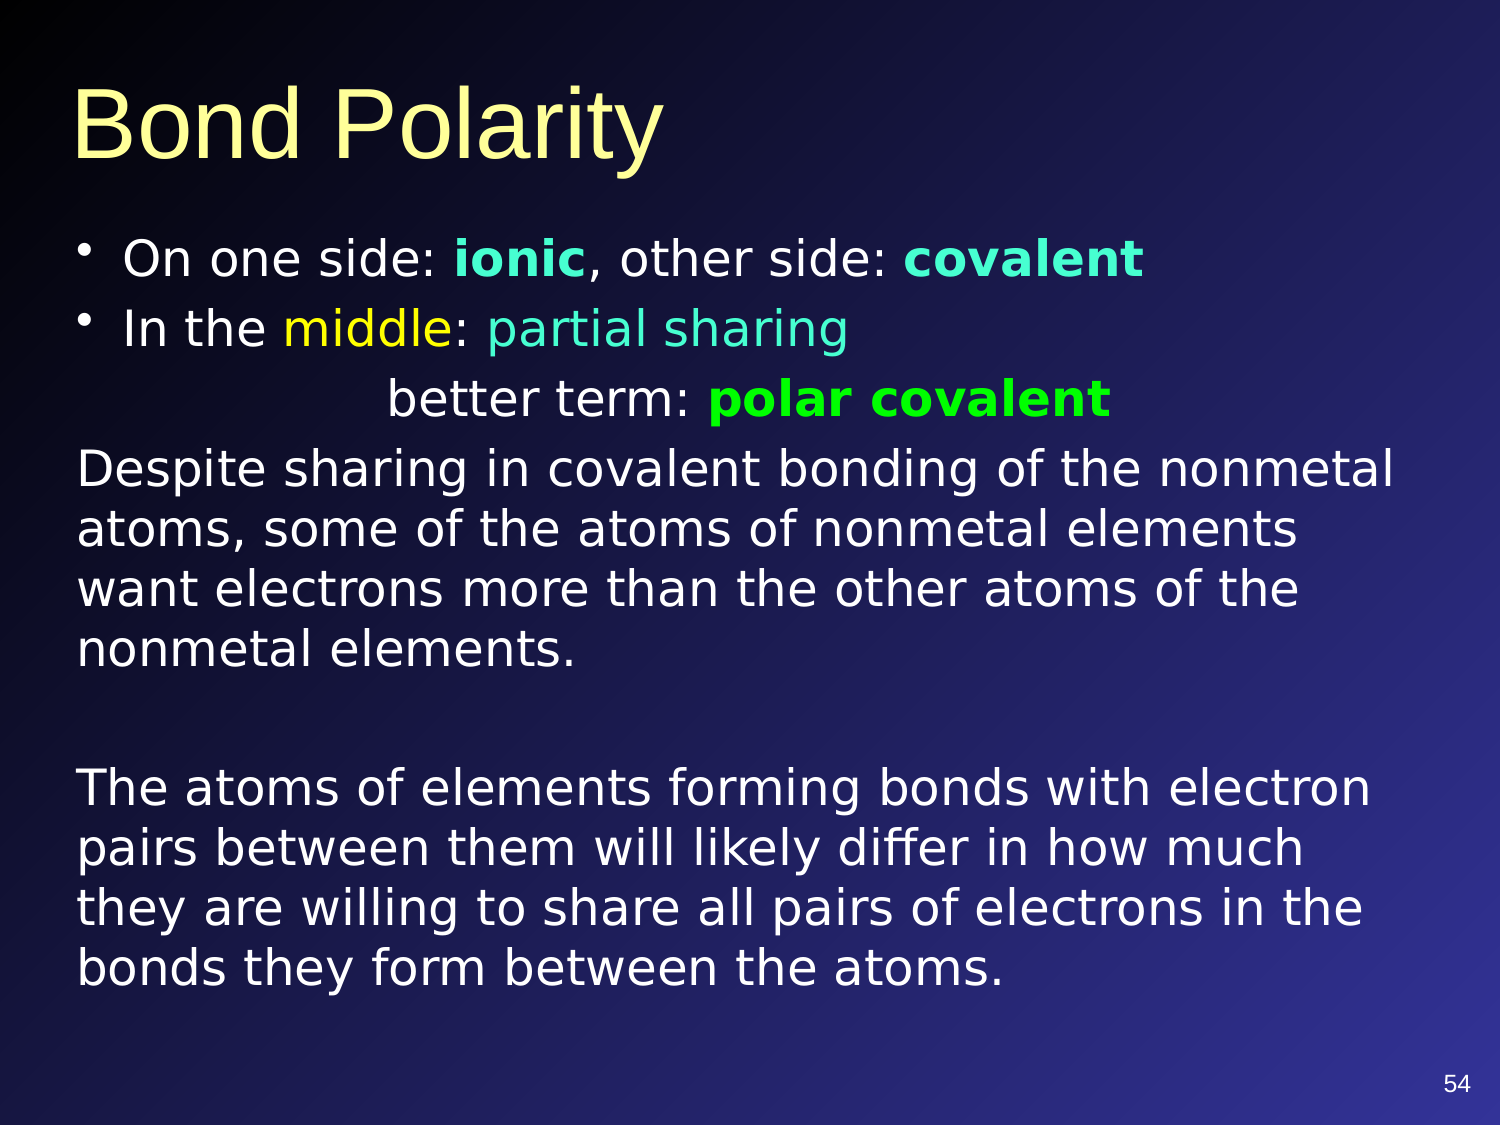

# Bond Polarity
On one side: ionic, other side: covalent
In the middle: partial sharing
better term: polar covalent
Despite sharing in covalent bonding of the nonmetal atoms, some of the atoms of nonmetal elements want electrons more than the other atoms of the nonmetal elements.

The atoms of elements forming bonds with electron pairs between them will likely differ in how much they are willing to share all pairs of electrons in the bonds they form between the atoms.
54